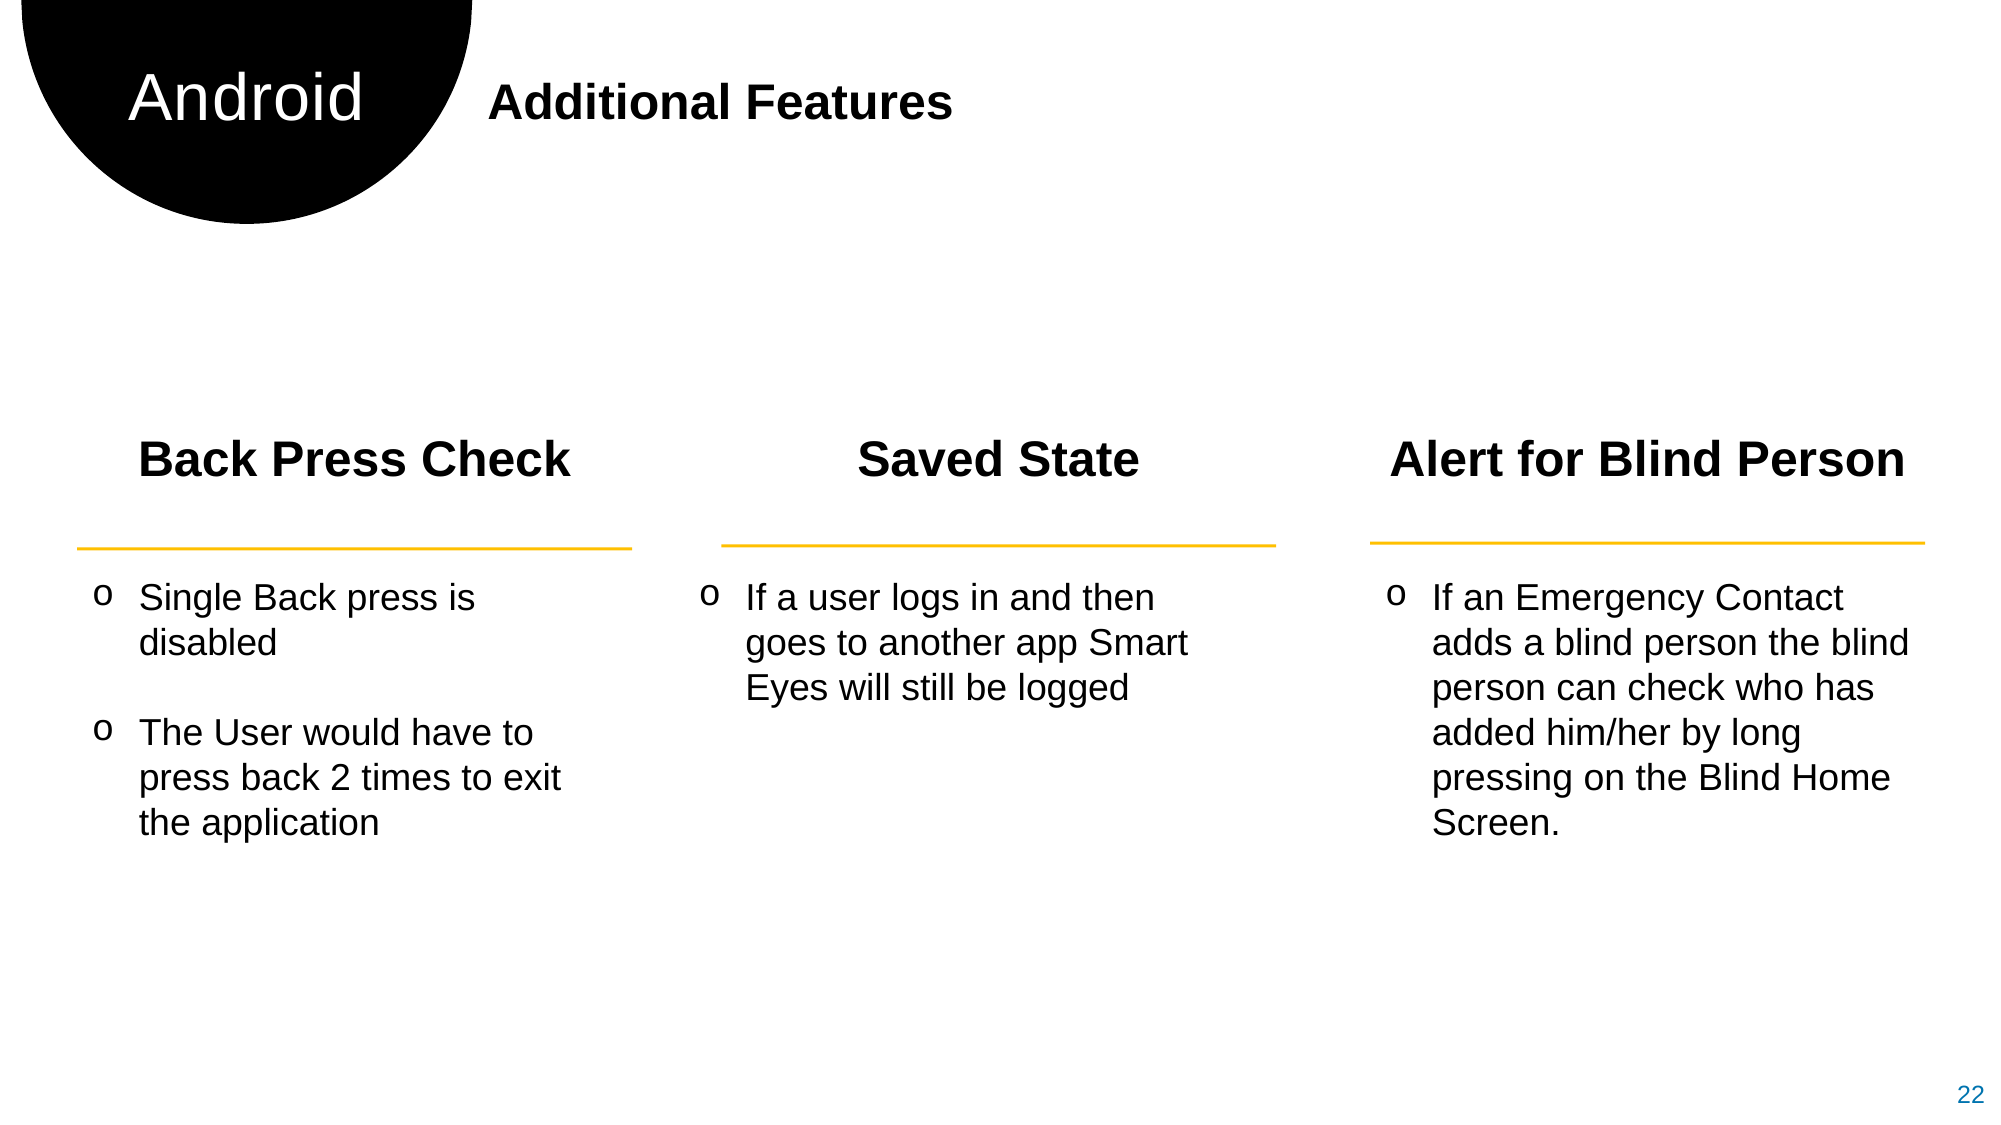

# Android
Additional Features
Back Press Check
Saved State
Alert for Blind Person

Single Back press is disabled

The User would have to press back 2 times to exit the application

If a user logs in and then goes to another app Smart Eyes will still be logged

If an Emergency Contact adds a blind person the blind person can check who has added him/her by long pressing on the Blind Home Screen.

22